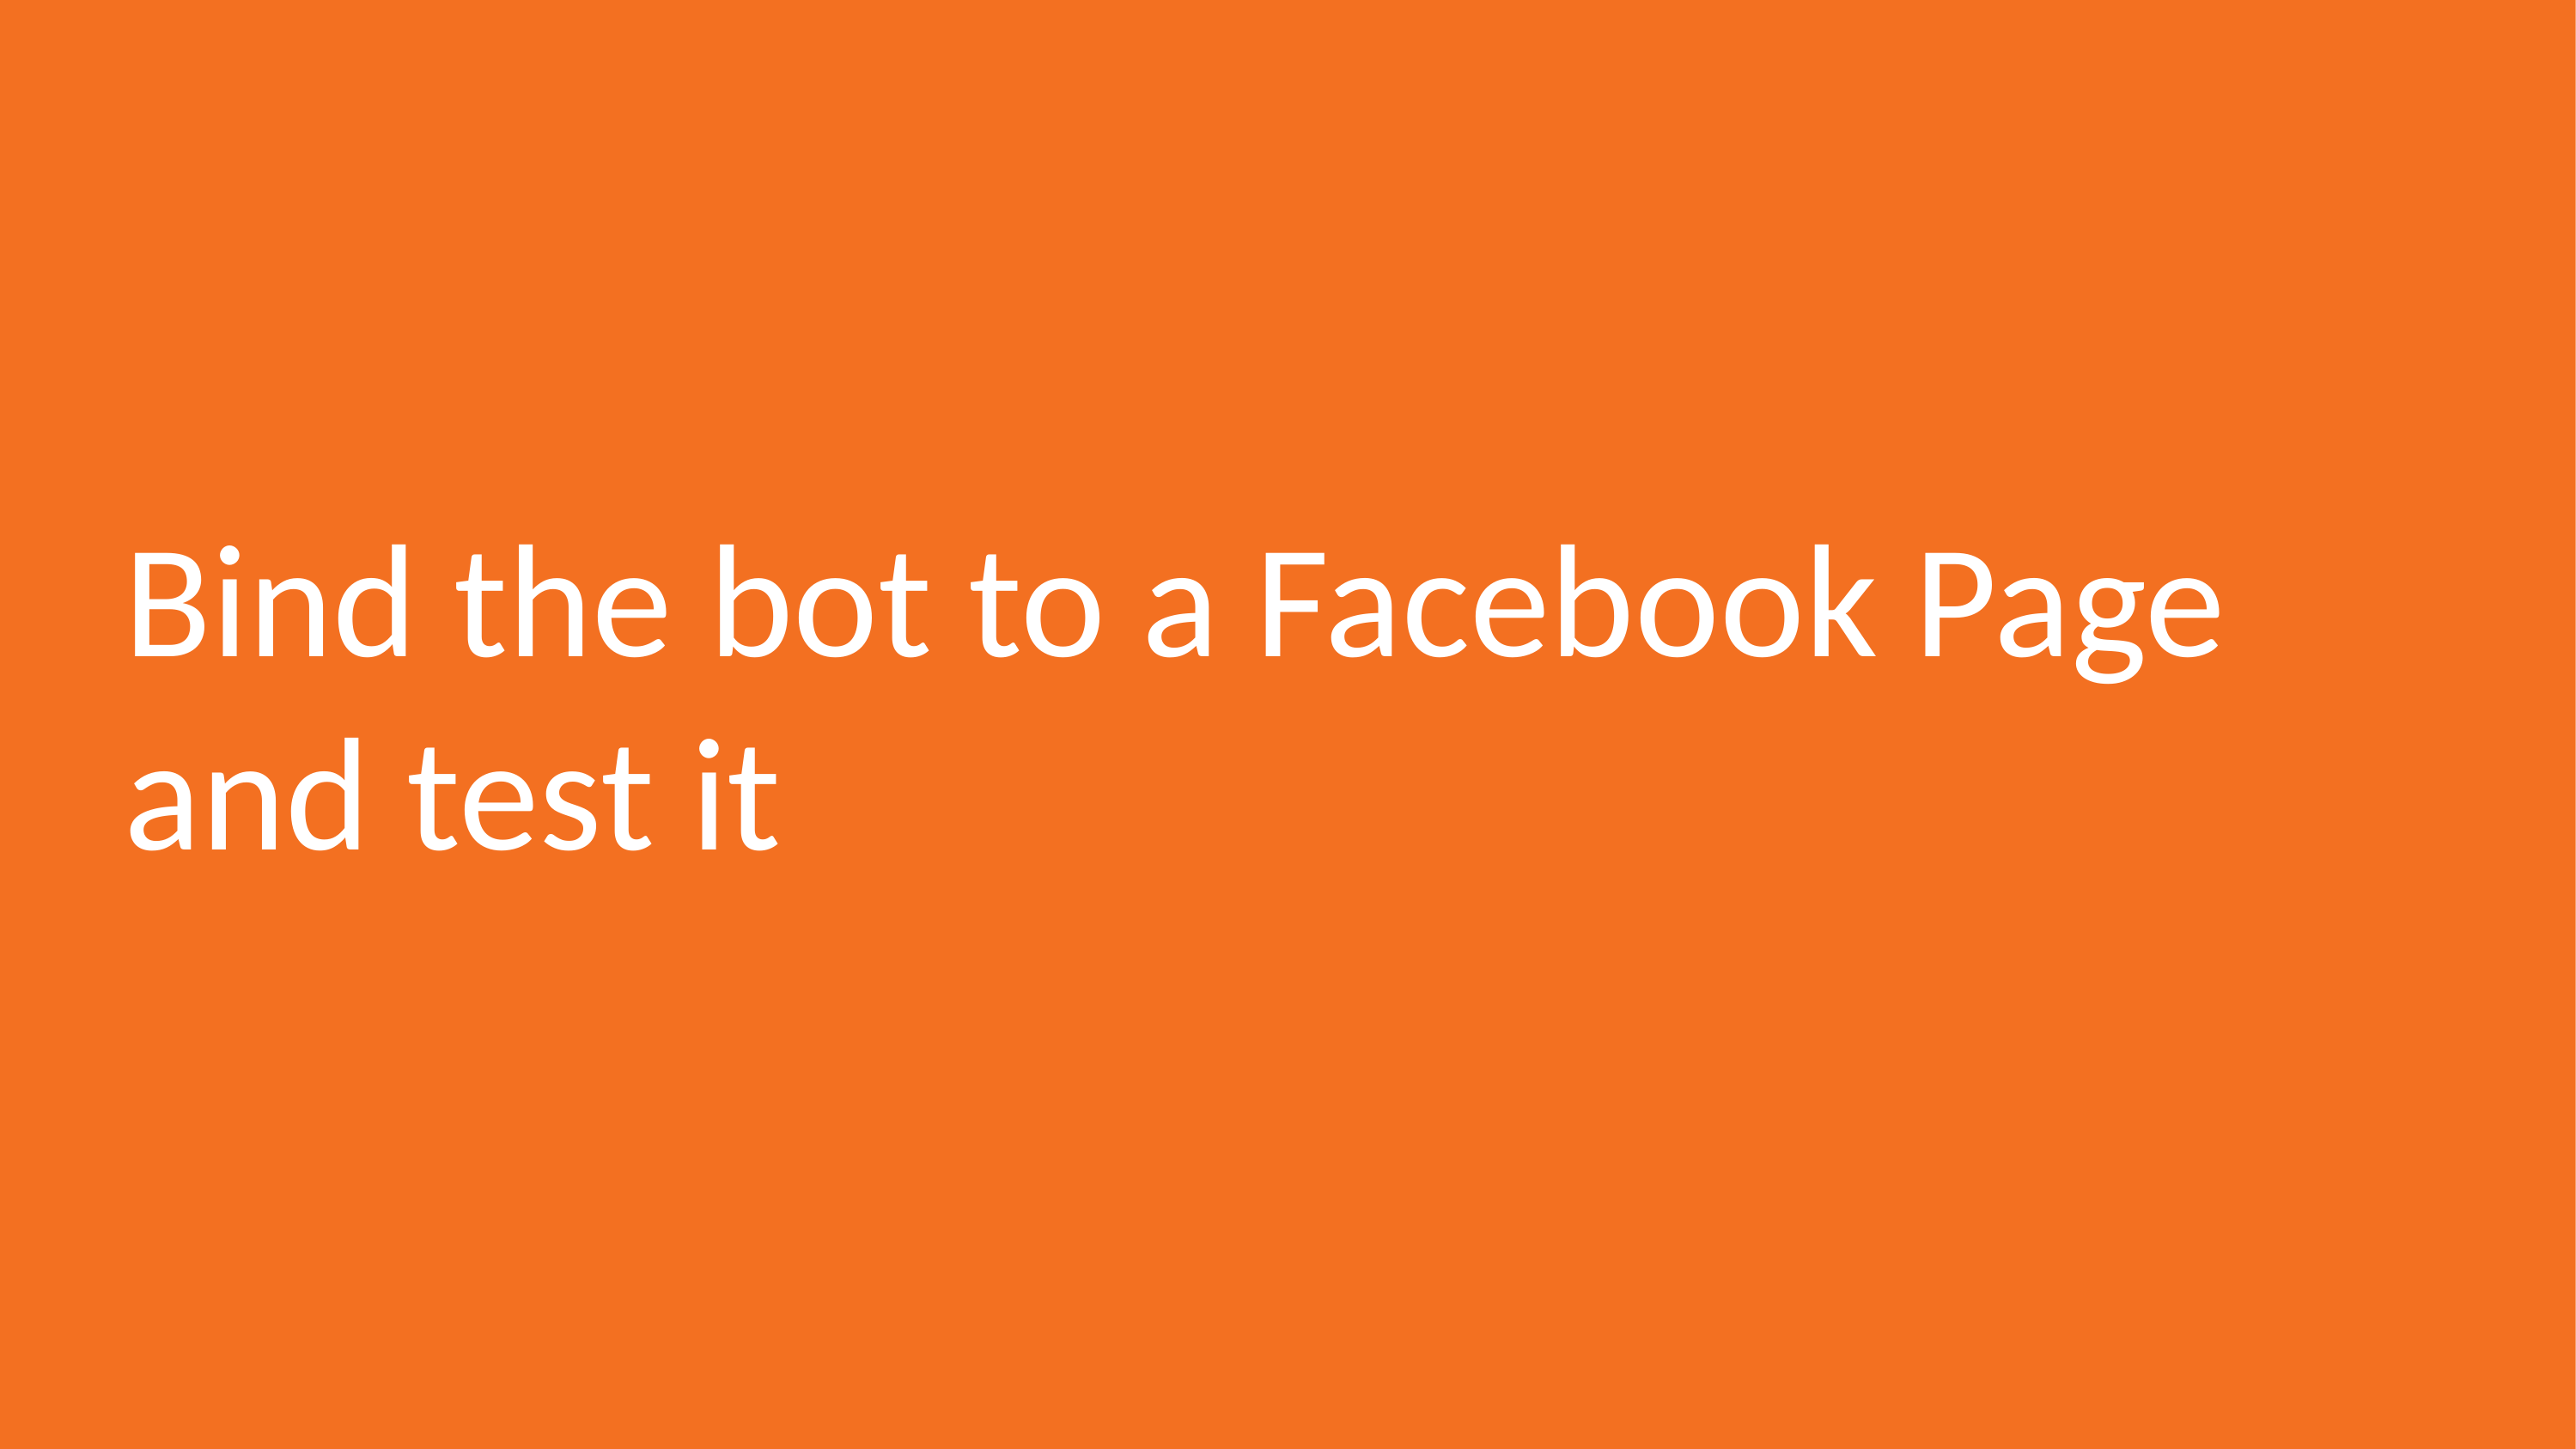

Bind the bot to a Facebook Page and test it